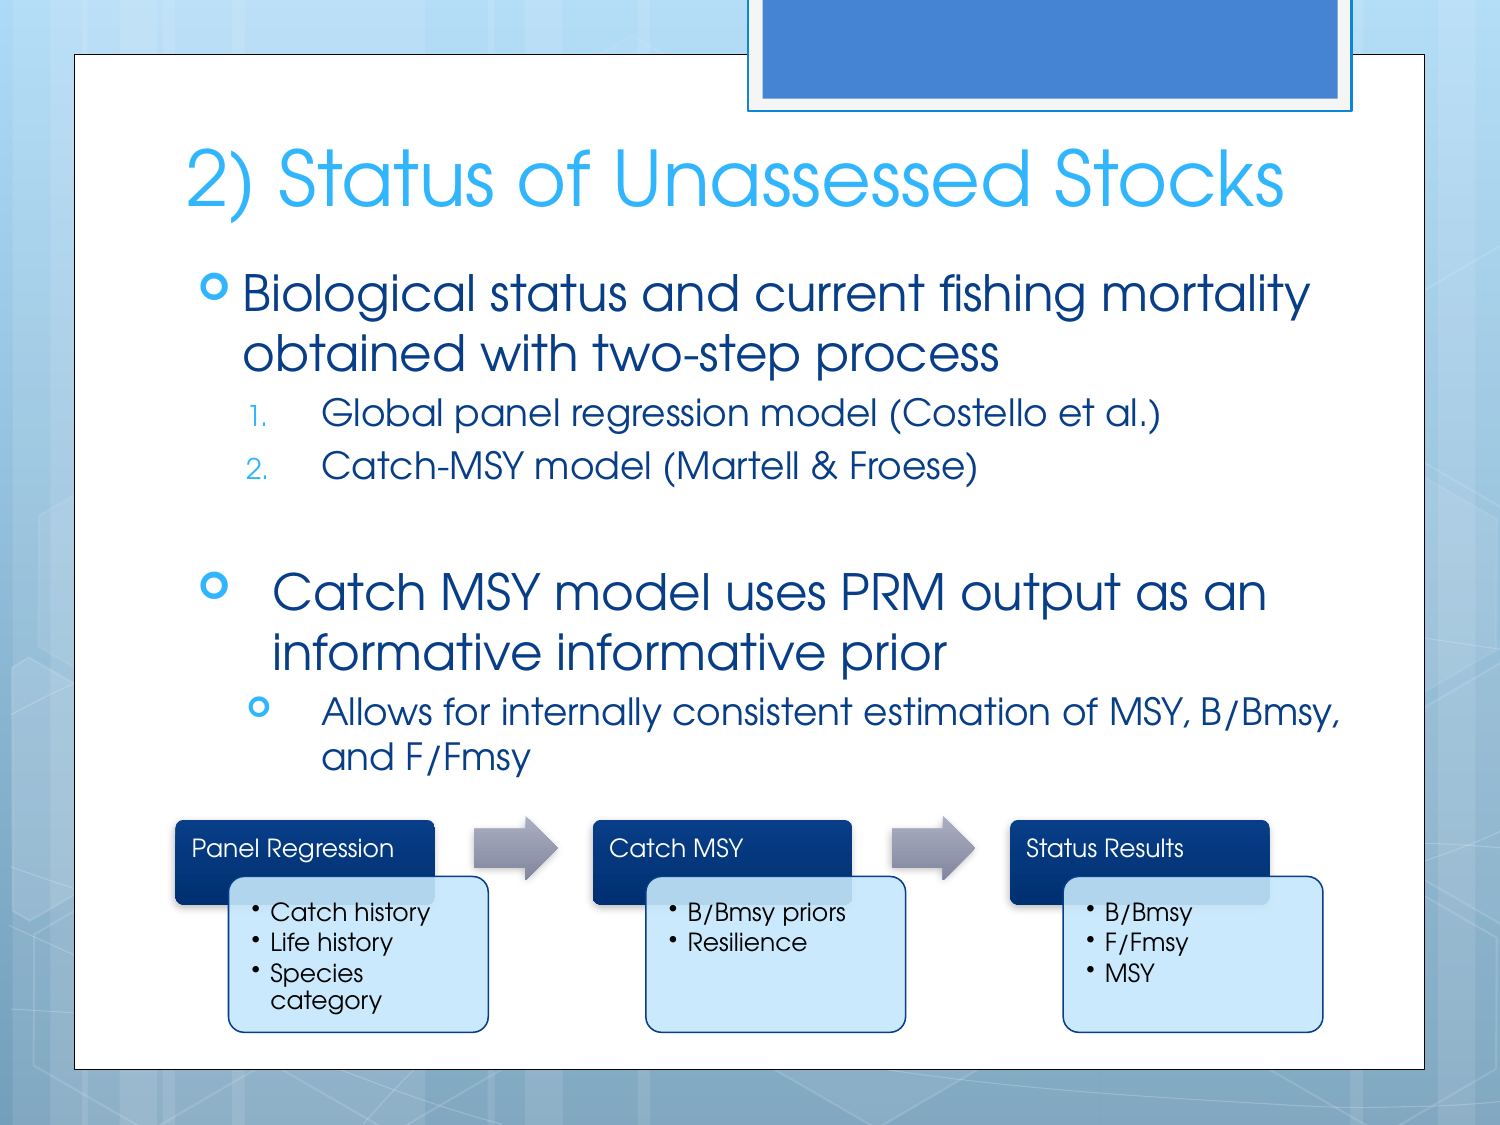

# 2) Status of Unassessed Stocks
Biological status and current fishing mortality obtained with two-step process
Global panel regression model (Costello et al.)
Catch-MSY model (Martell & Froese)

Catch MSY model uses PRM output as an informative informative prior
Allows for internally consistent estimation of MSY, B/Bmsy, and F/Fmsy
Panel Regression
Catch history
Life history
Species category

Catch MSY
B/Bmsy priors
Resilience

Status Results
B/Bmsy
F/Fmsy
MSY